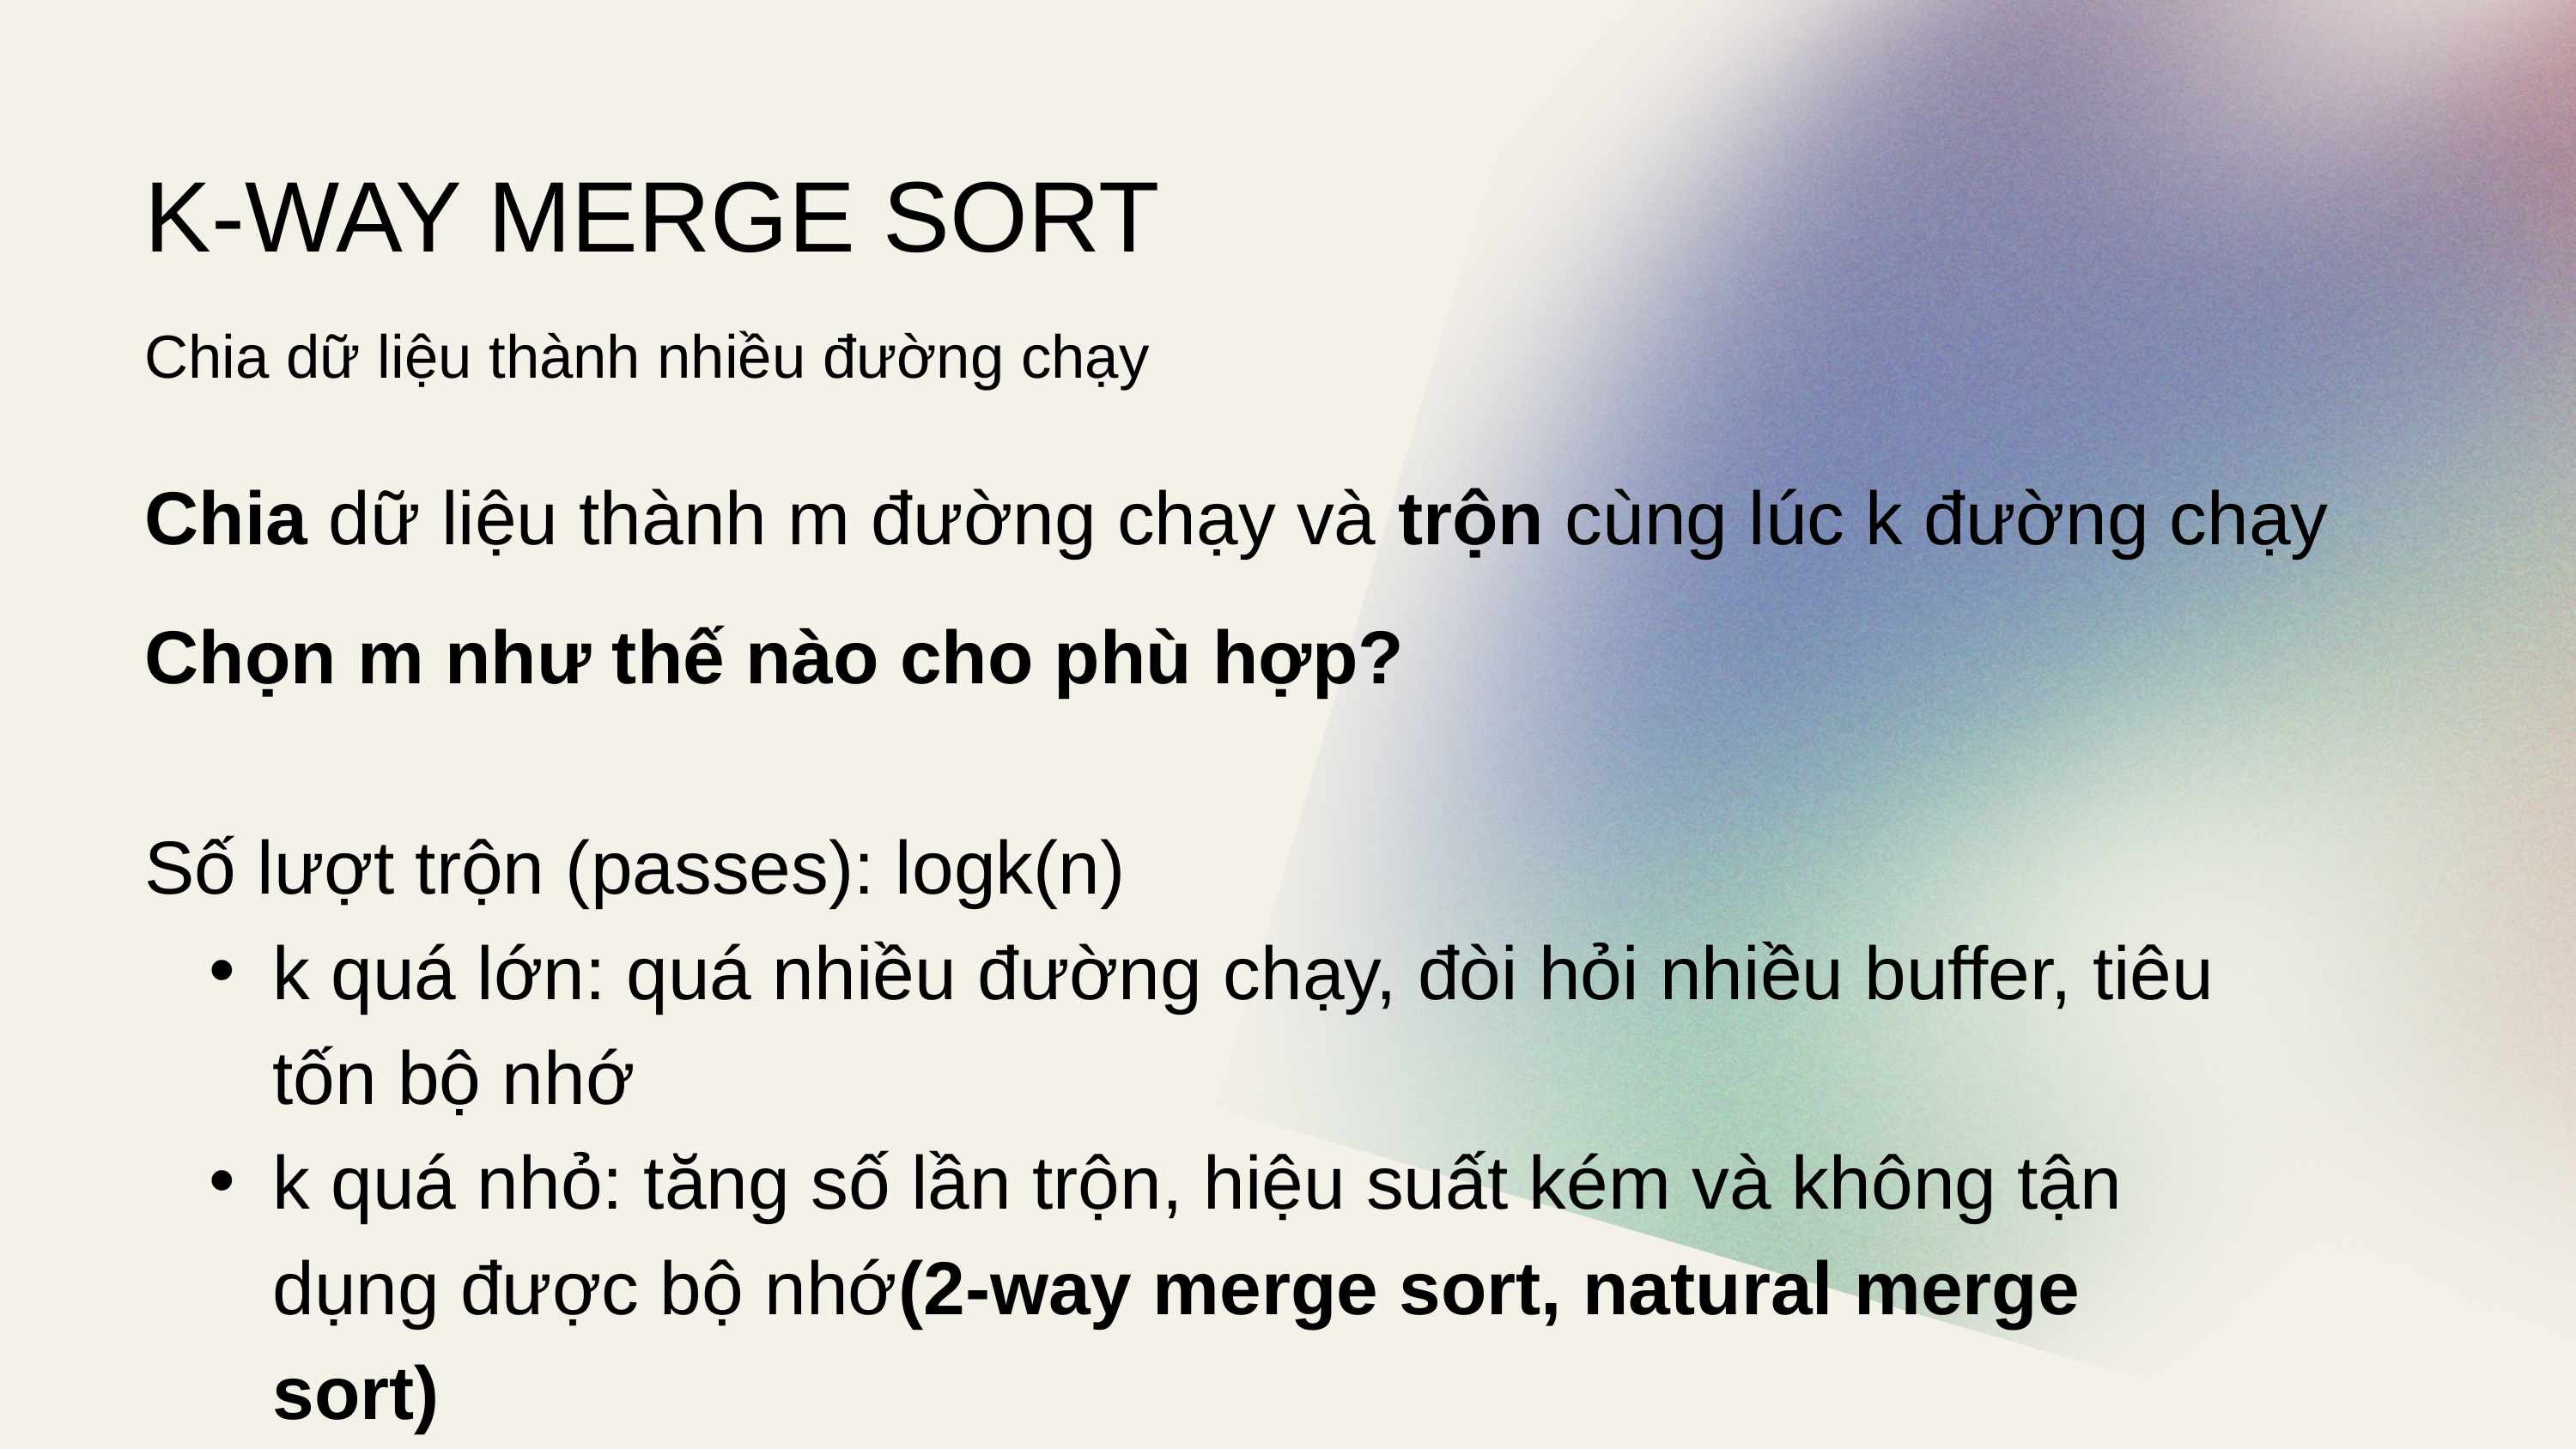

K-WAY MERGE SORT
Chia dữ liệu thành nhiều đường chạy
Chia dữ liệu thành m đường chạy và trộn cùng lúc k đường chạy
Chọn m như thế nào cho phù hợp?

Số lượt trộn (passes): logk(n)
k quá lớn: quá nhiều đường chạy, đòi hỏi nhiều buffer, tiêu tốn bộ nhớ
k quá nhỏ: tăng số lần trộn, hiệu suất kém và không tận dụng được bộ nhớ(2-way merge sort, natural merge sort)